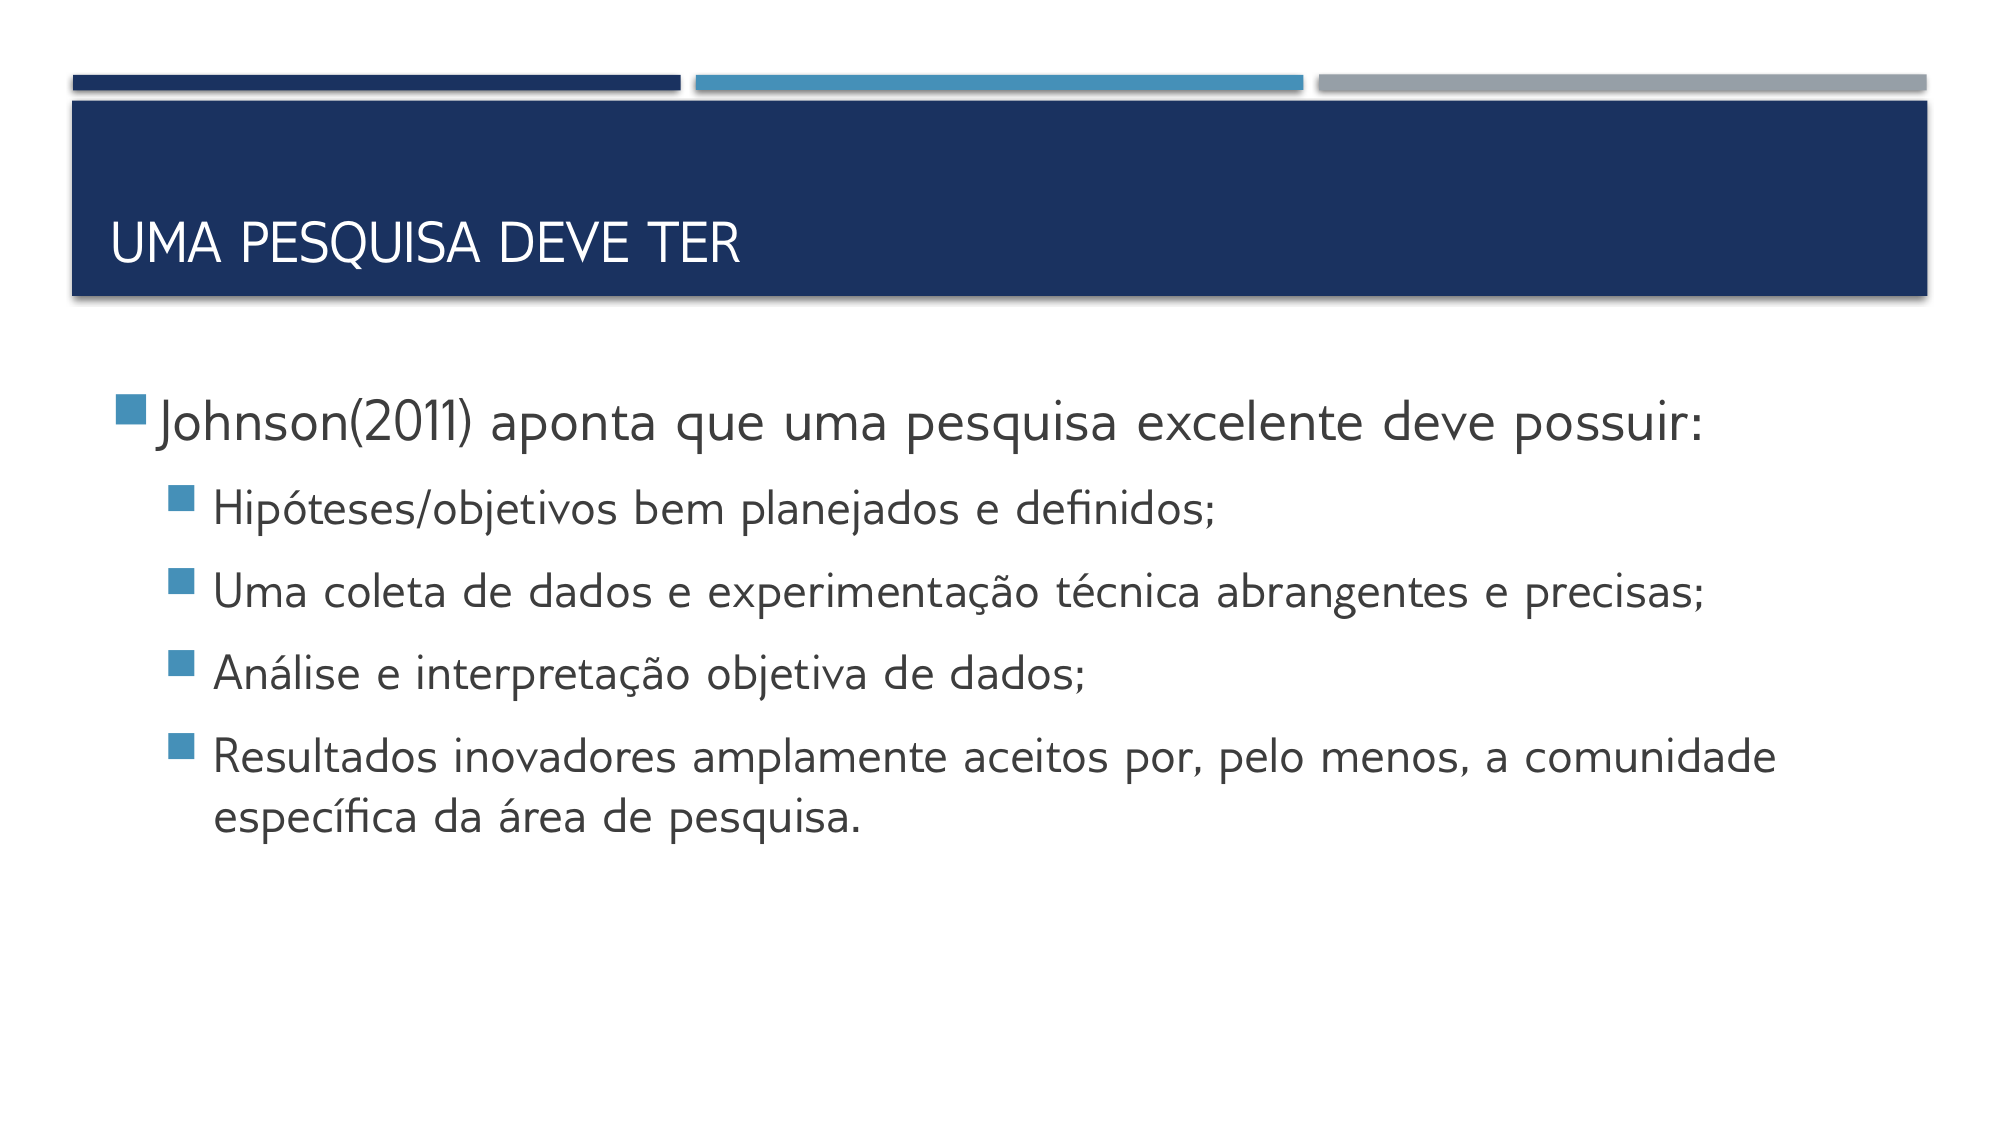

# Uma pesquisa deve ter
Johnson(2011) aponta que uma pesquisa excelente deve possuir:
Hipóteses/objetivos bem planejados e definidos;
Uma coleta de dados e experimentação técnica abrangentes e precisas;
Análise e interpretação objetiva de dados;
Resultados inovadores amplamente aceitos por, pelo menos, a comunidade específica da área de pesquisa.